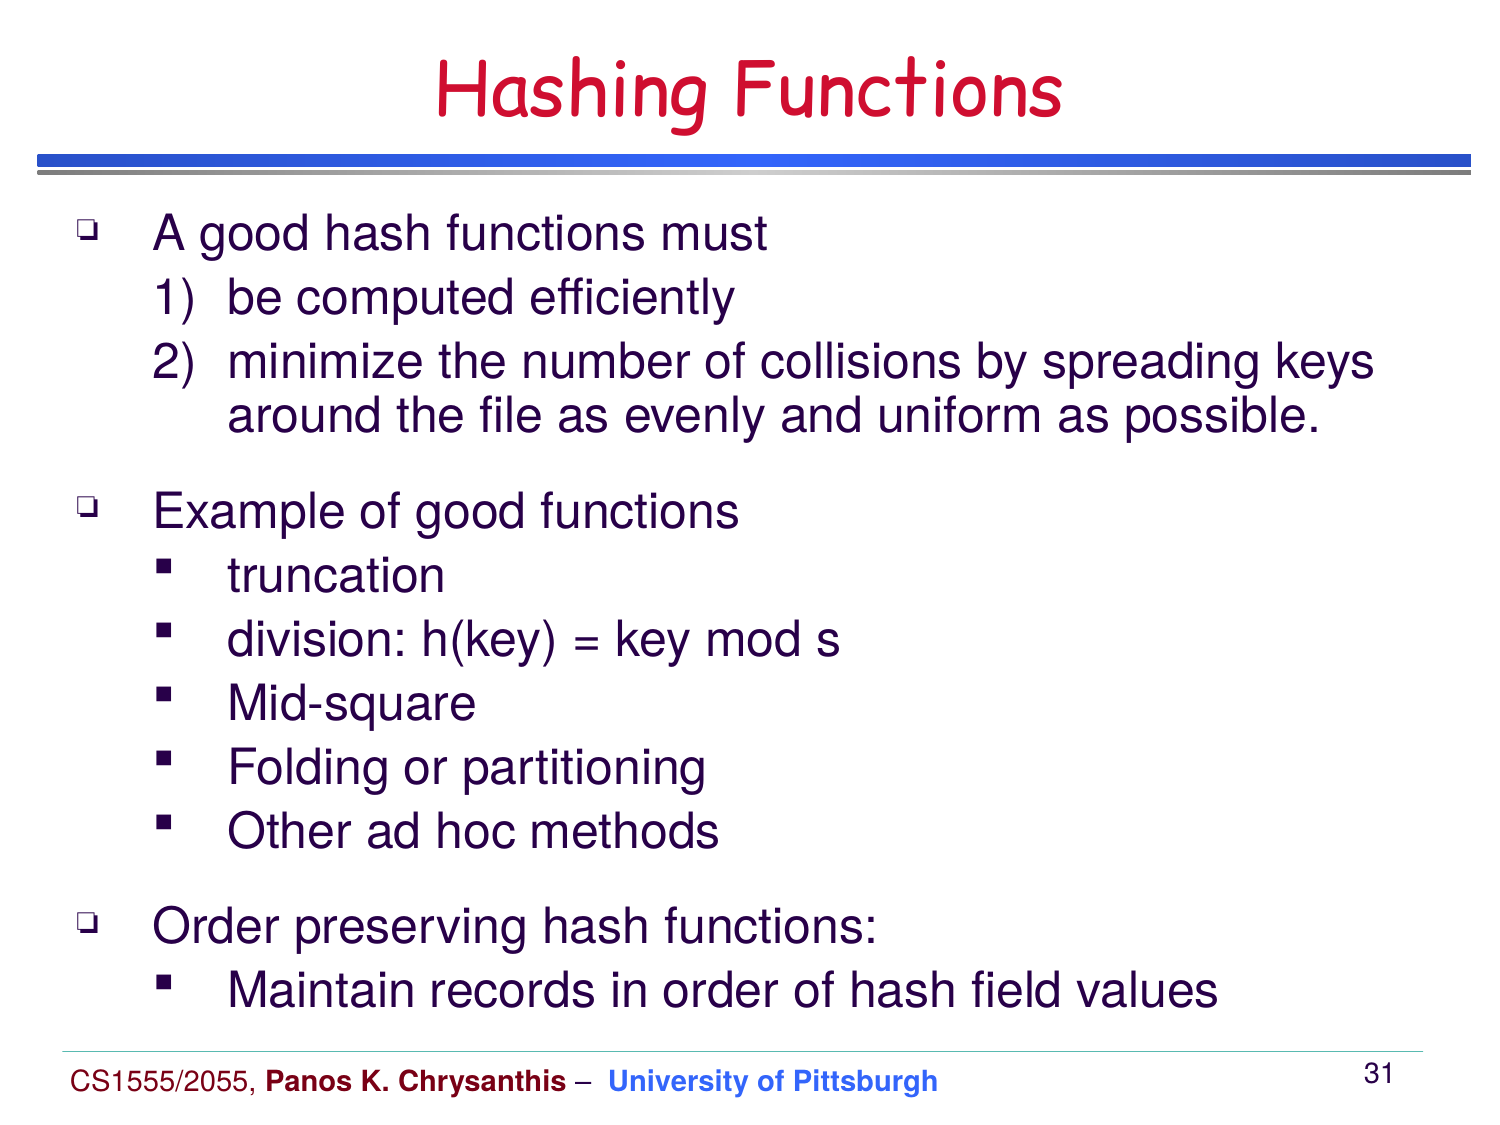

# Hashing Functions
A good hash functions must
be computed efficiently
minimize the number of collisions by spreading keys around the file as evenly and uniform as possible.

Example of good functions
truncation
division: h(key) = key mod s
Mid-square
Folding or partitioning
Other ad hoc methods

Order preserving hash functions:
Maintain records in order of hash field values